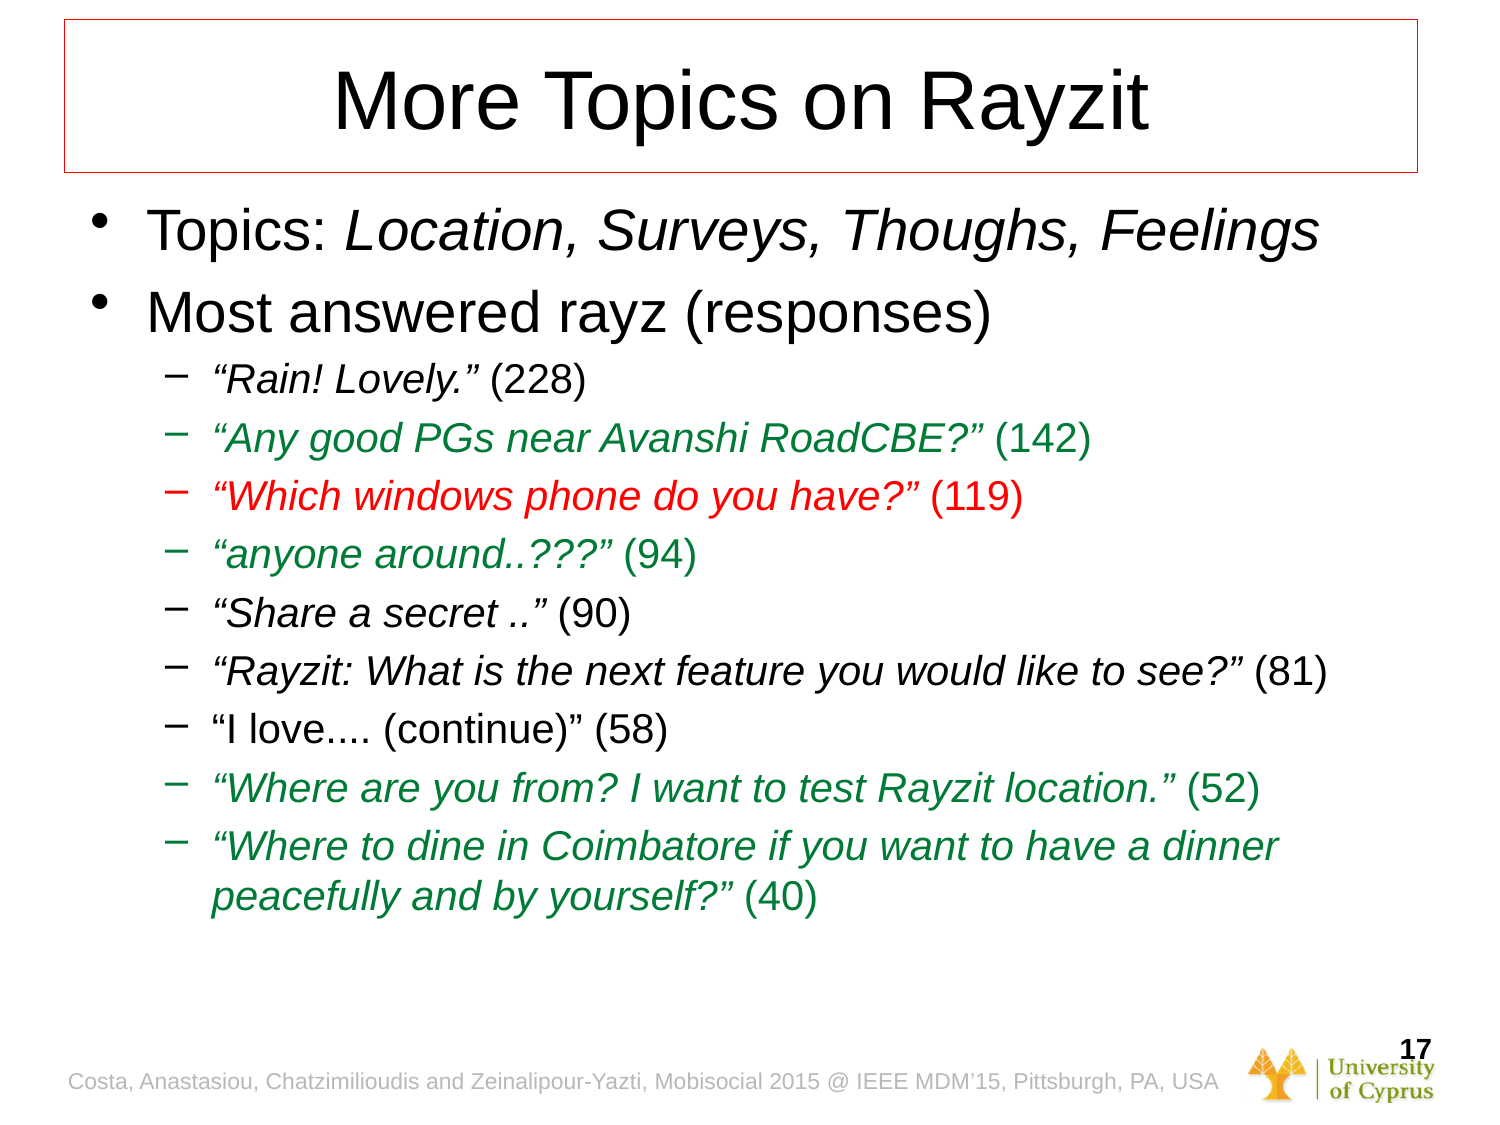

# More Topics on Rayzit
Topics: Location, Surveys, Thoughs, Feelings
Most answered rayz (responses)
“Rain! Lovely.” (228)
“Any good PGs near Avanshi RoadCBE?” (142)
“Which windows phone do you have?” (119)
“anyone around..???” (94)
“Share a secret ..” (90)
“Rayzit: What is the next feature you would like to see?” (81)
“I love.... (continue)” (58)
“Where are you from? I want to test Rayzit location.” (52)
“Where to dine in Coimbatore if you want to have a dinner peacefully and by yourself?” (40)